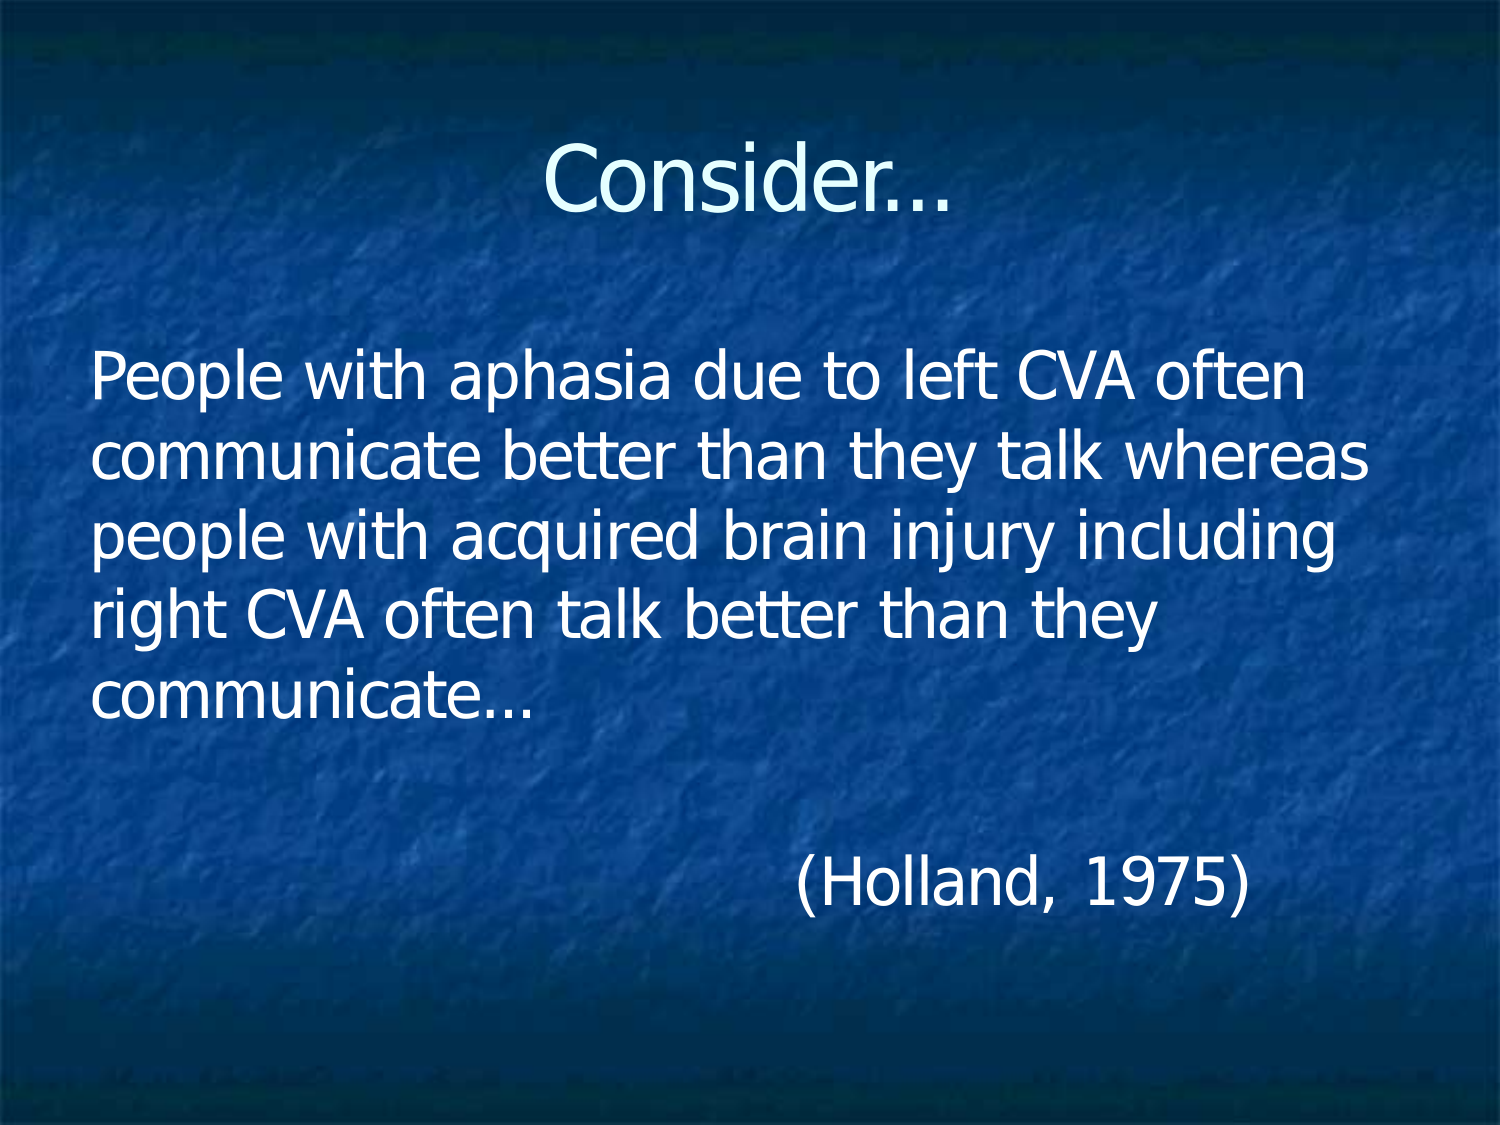

# Consider…
People with aphasia due to left CVA often communicate better than they talk whereas people with acquired brain injury including right CVA often talk better than they communicate…

                                  (Holland, 1975)